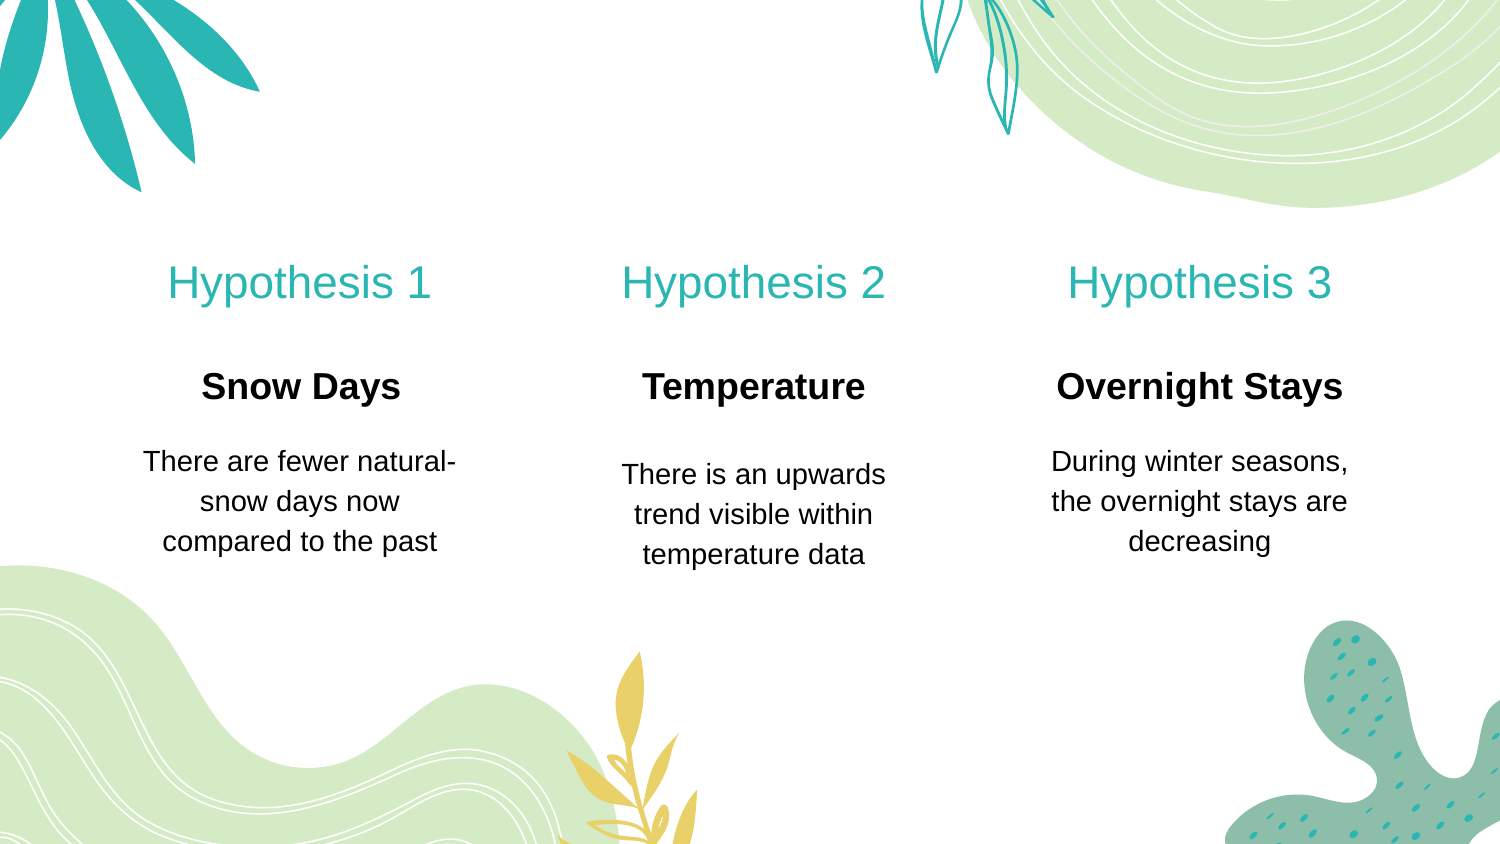

# Hypothesis 1
Hypothesis 2
Hypothesis 3
Snow Days
Temperature
Overnight Stays
There are fewer natural-snow days now compared to the past
During winter seasons, the overnight stays are decreasing
There is an upwards trend visible within temperature data